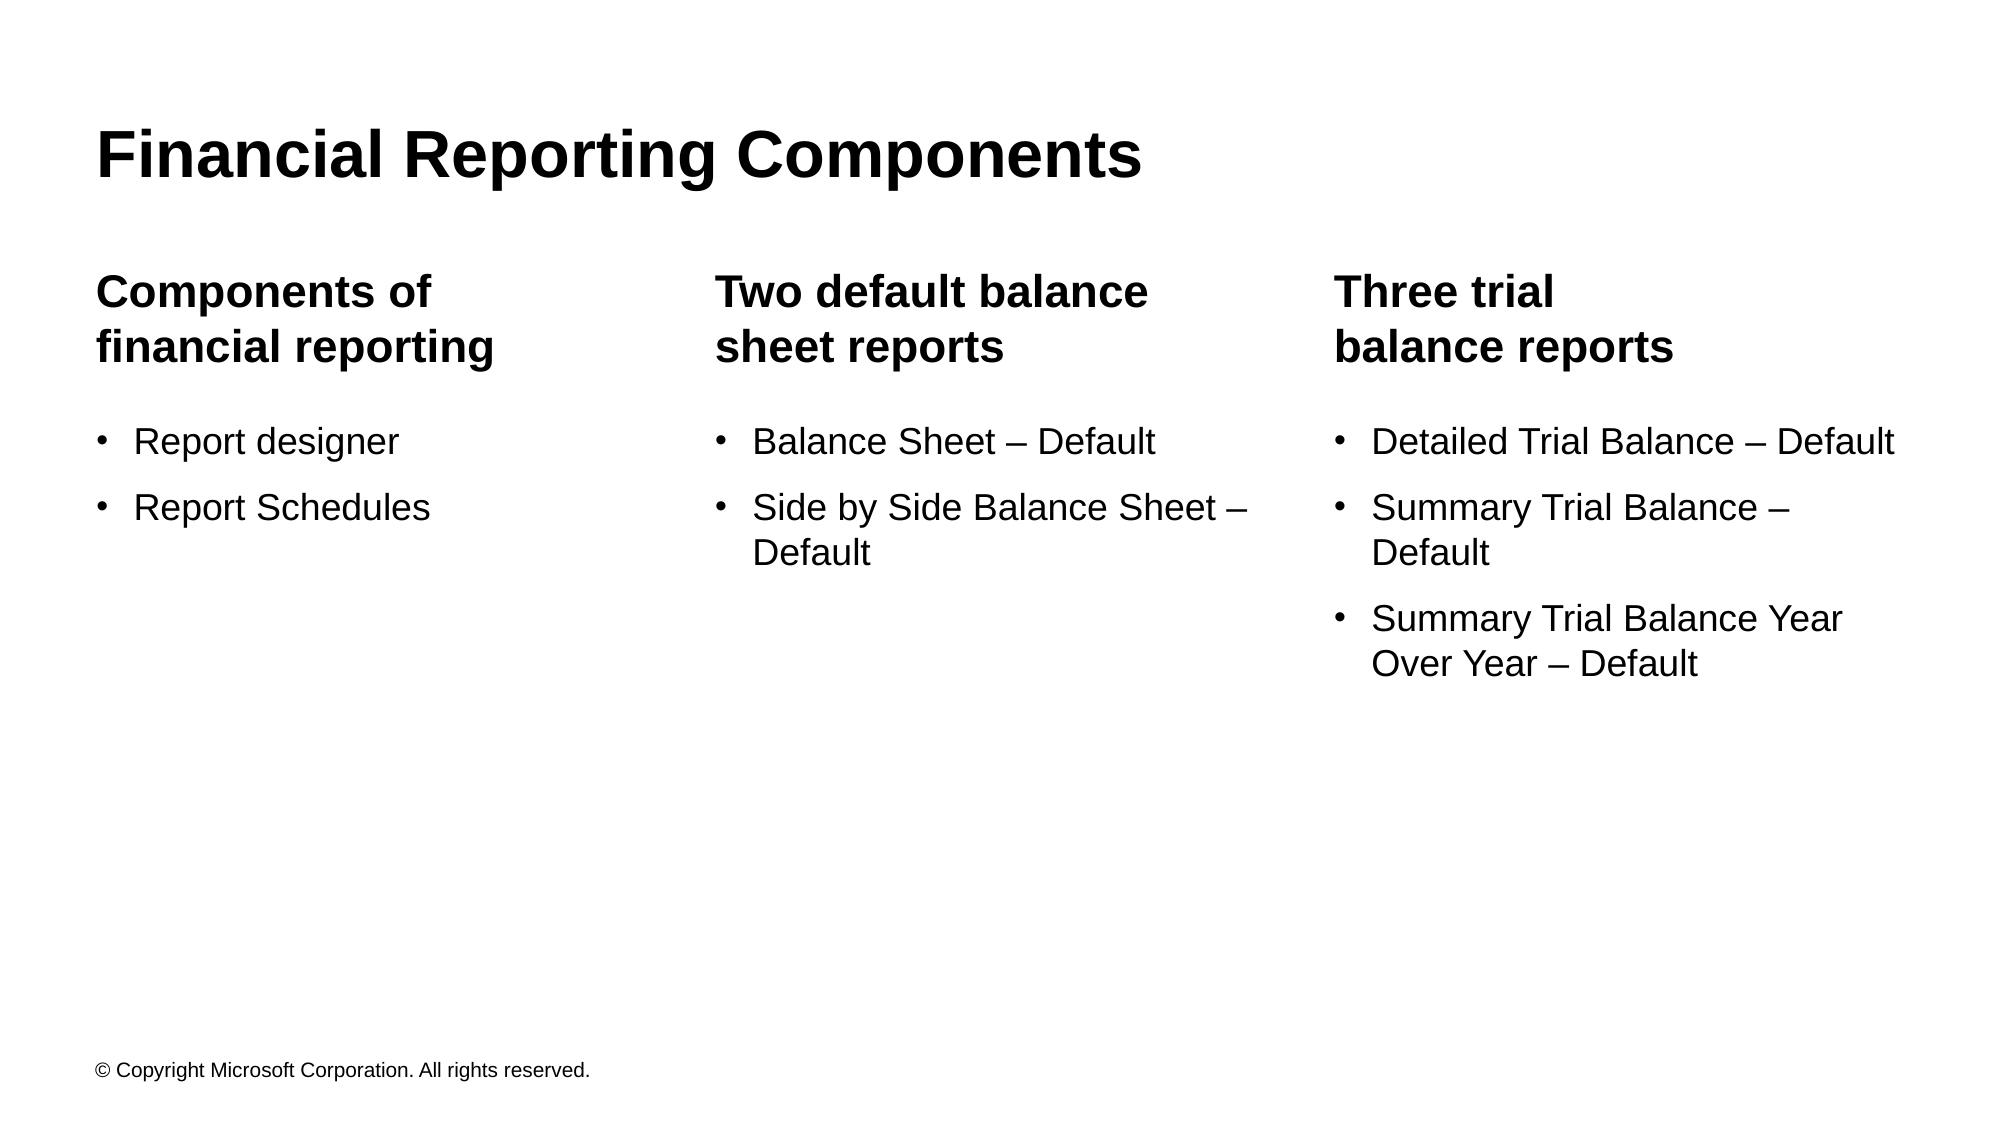

# Financial Reporting Components
Components of
financial reporting
Two default balance
sheet reports
Three trial
balance reports
Report designer
Report Schedules
Balance Sheet – Default
Side by Side Balance Sheet – Default
Detailed Trial Balance – Default
Summary Trial Balance – Default
Summary Trial Balance Year Over Year – Default